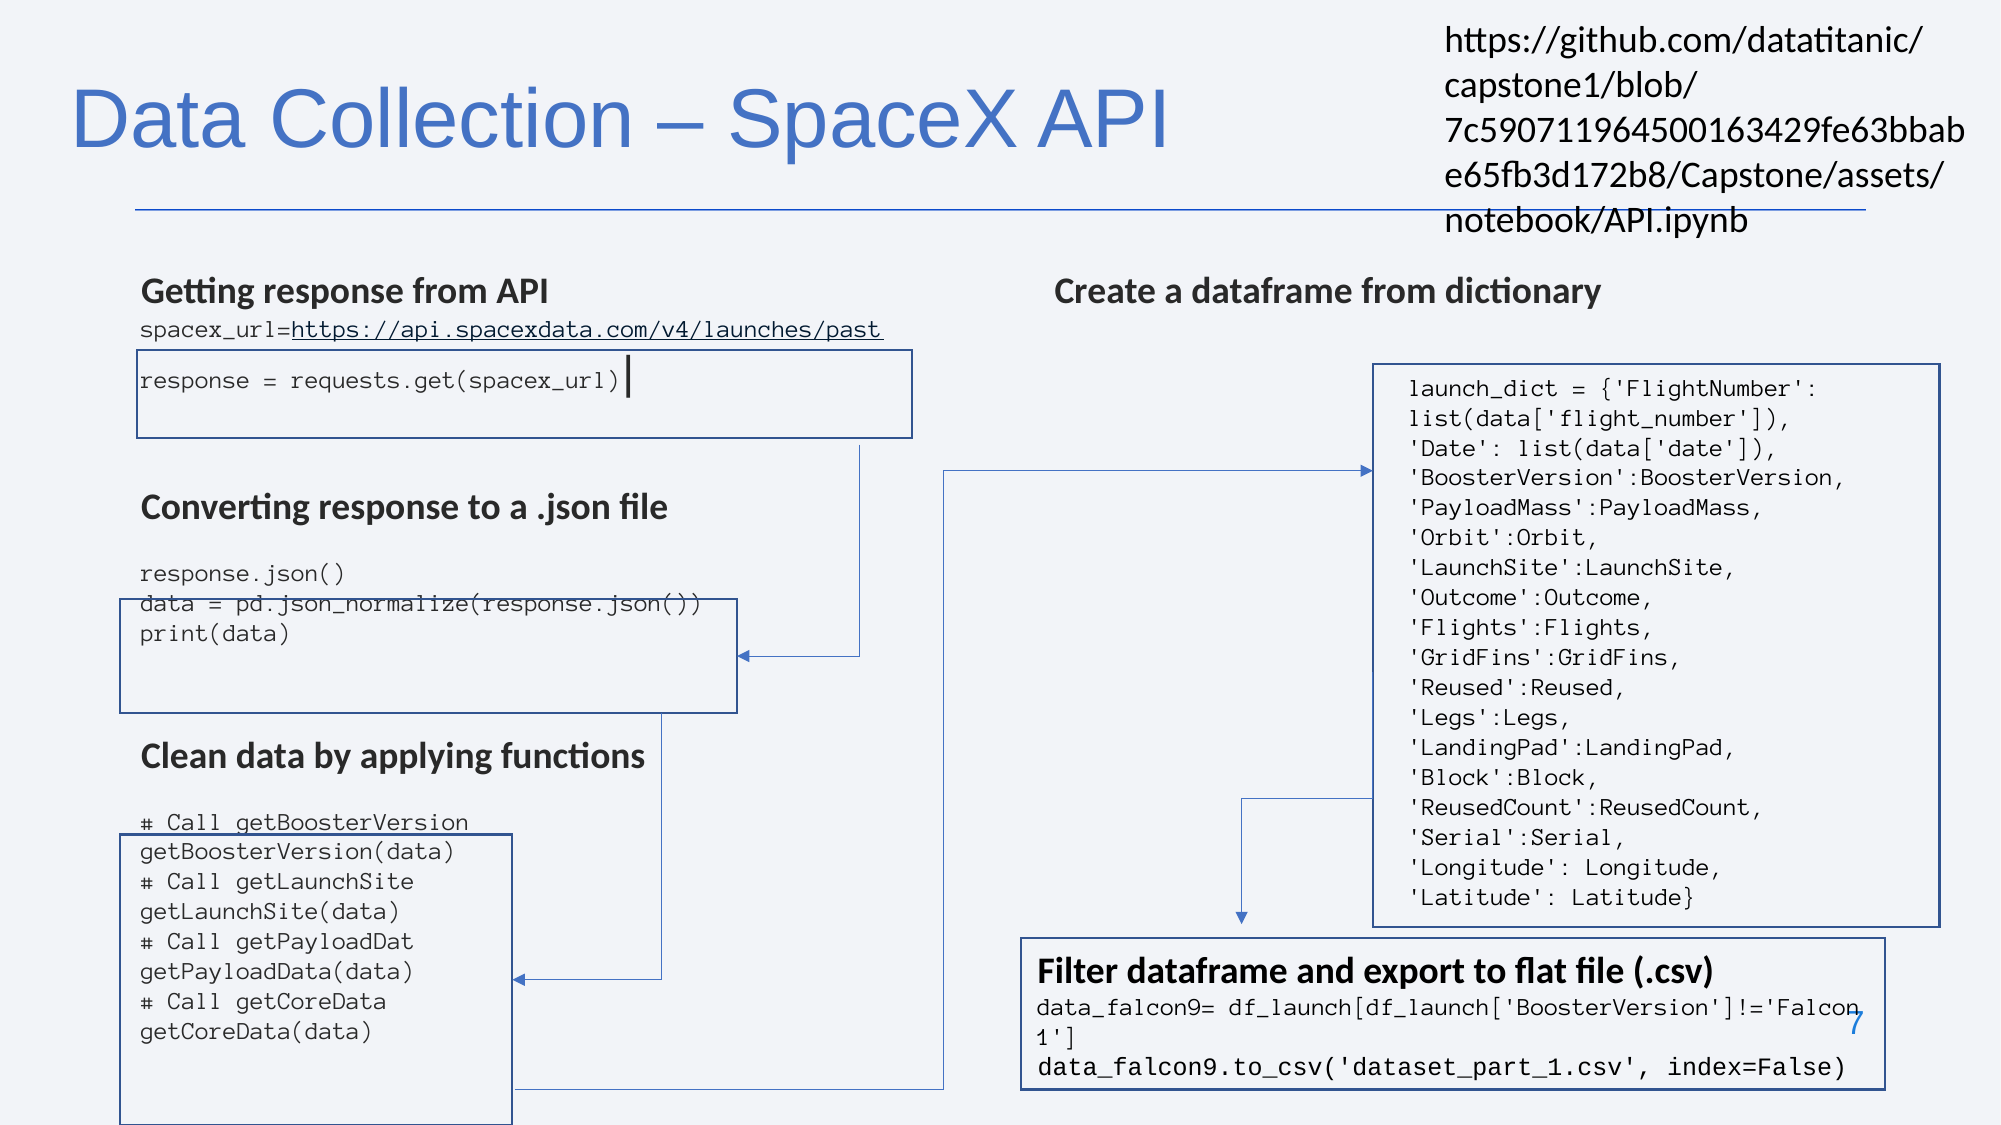

https://github.com/datatitanic/capstone1/blob/7c590711964500163429fe63bbabe65fb3d172b8/Capstone/assets/notebook/API.ipynb
Data Collection – SpaceX API
Getting response from API		                                     Create a dataframe from dictionary
spacex_url=https://api.spacexdata.com/v4/launches/past
response = requests.get(spacex_url)|
Converting response to a .json file
response.json()
data = pd.json_normalize(response.json())
print(data)
Clean data by applying functions
# Call getBoosterVersion getBoosterVersion(data) # Call getLaunchSite getLaunchSite(data) # Call getPayloadDat getPayloadData(data) # Call getCoreData getCoreData(data)

launch_dict = {'FlightNumber': list(data['flight_number']),
'Date': list(data['date']),
'BoosterVersion':BoosterVersion,
'PayloadMass':PayloadMass,
'Orbit':Orbit,
'LaunchSite':LaunchSite,
'Outcome':Outcome,
'Flights':Flights,
'GridFins':GridFins,
'Reused':Reused,
'Legs':Legs,
'LandingPad':LandingPad,
'Block':Block,
'ReusedCount':ReusedCount,
'Serial':Serial,
'Longitude': Longitude,
'Latitude': Latitude}

Filter dataframe and export to flat file (.csv) data_falcon9= df_launch[df_launch['BoosterVersion']!='Falcon 1']
data_falcon9.to_csv('dataset_part_1.csv', index=False)

7